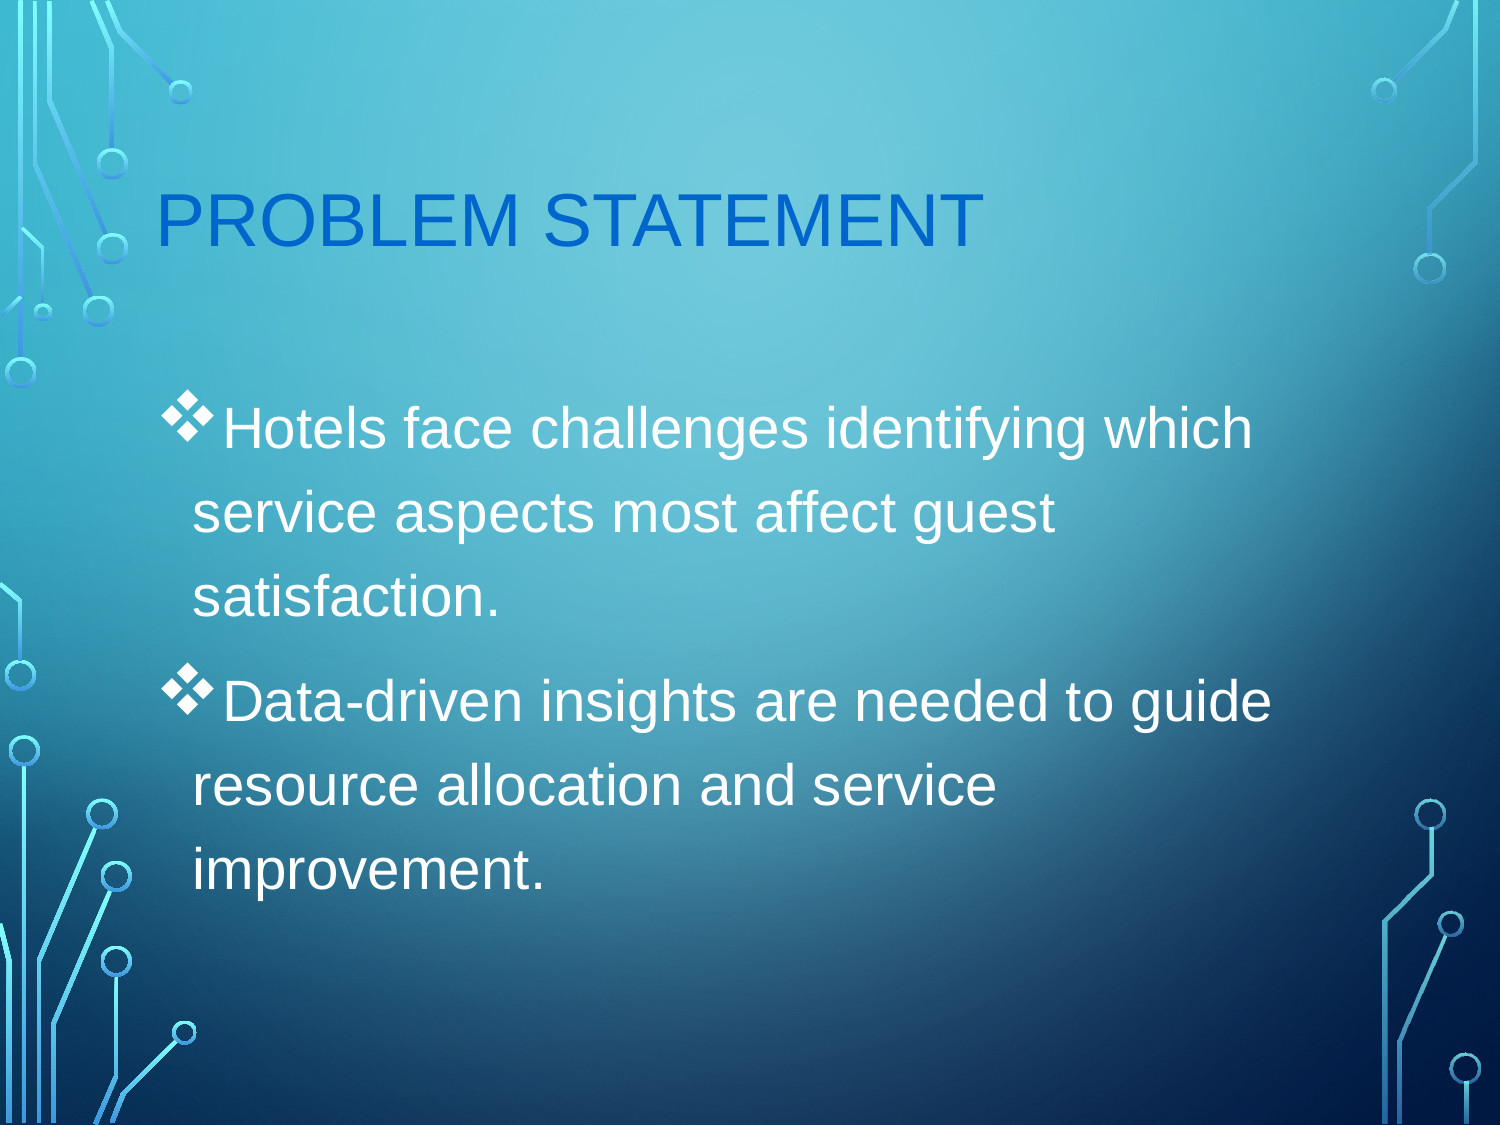

# Problem Statement
Hotels face challenges identifying which service aspects most affect guest satisfaction.
Data-driven insights are needed to guide resource allocation and service improvement.